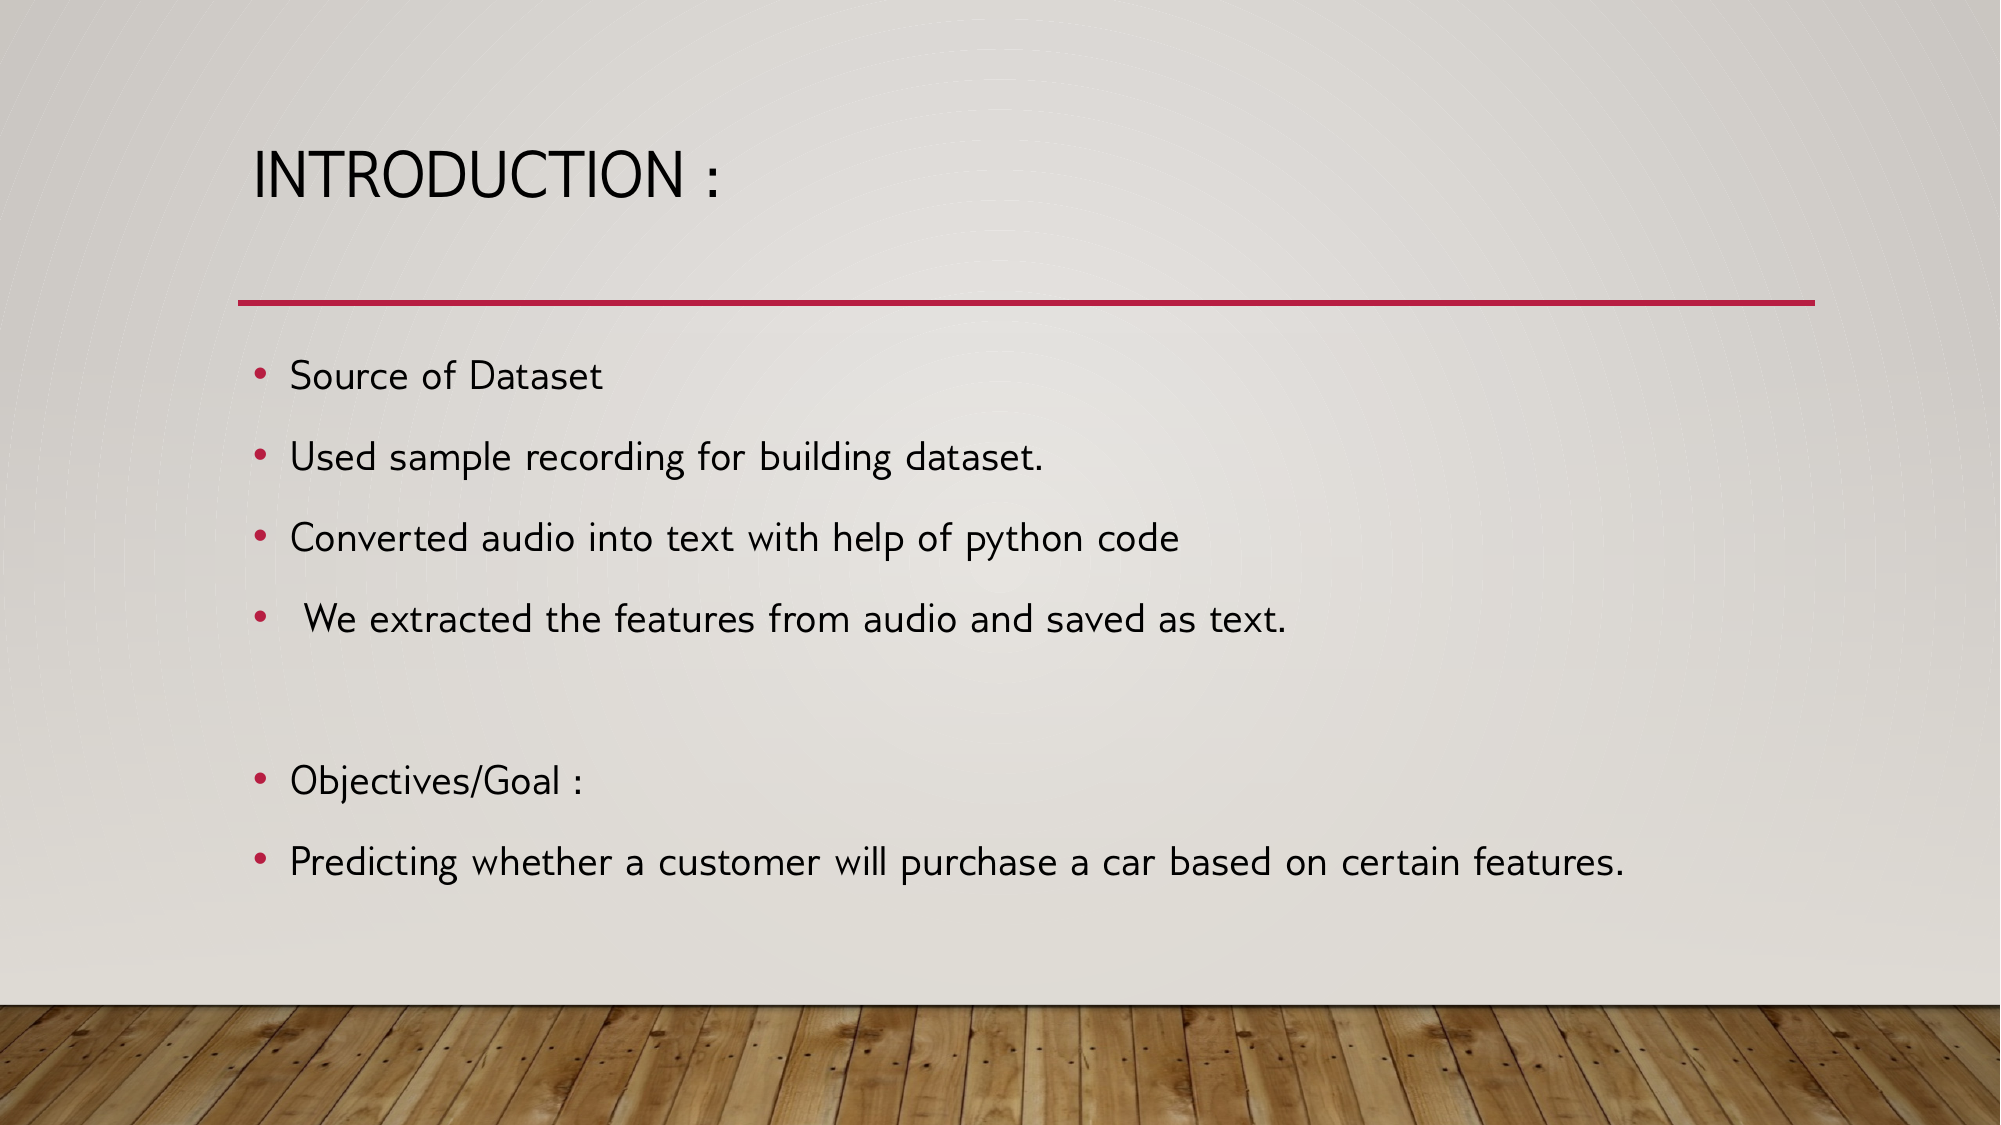

# Introduction :
Source of Dataset
Used sample recording for building dataset.
Converted audio into text with help of python code
 We extracted the features from audio and saved as text.

Objectives/Goal :
Predicting whether a customer will purchase a car based on certain features.